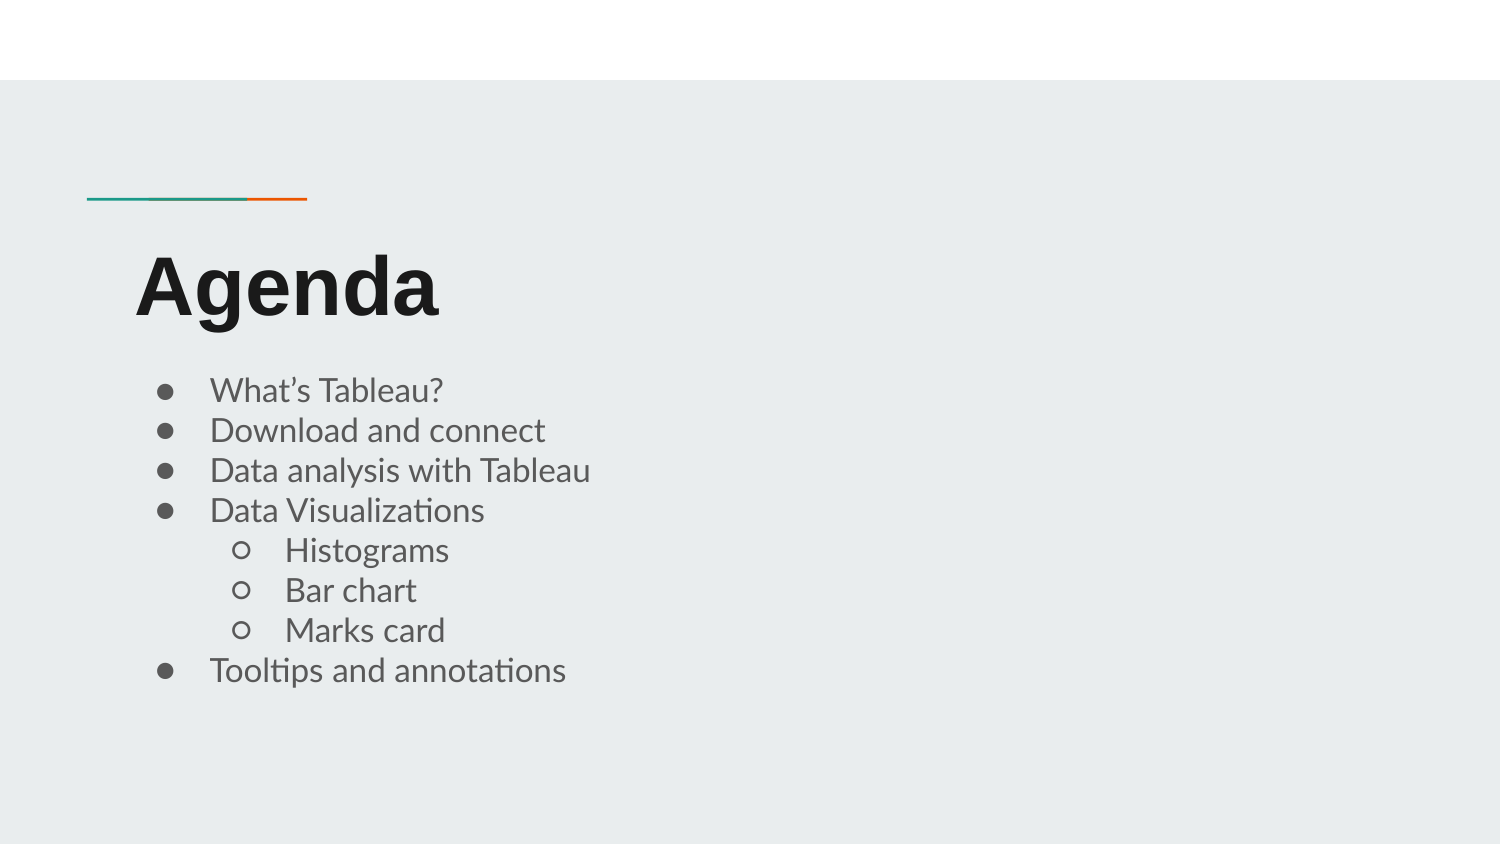

# Agenda
What’s Tableau?
Download and connect
Data analysis with Tableau
Data Visualizations
Histograms
Bar chart
Marks card
Tooltips and annotations